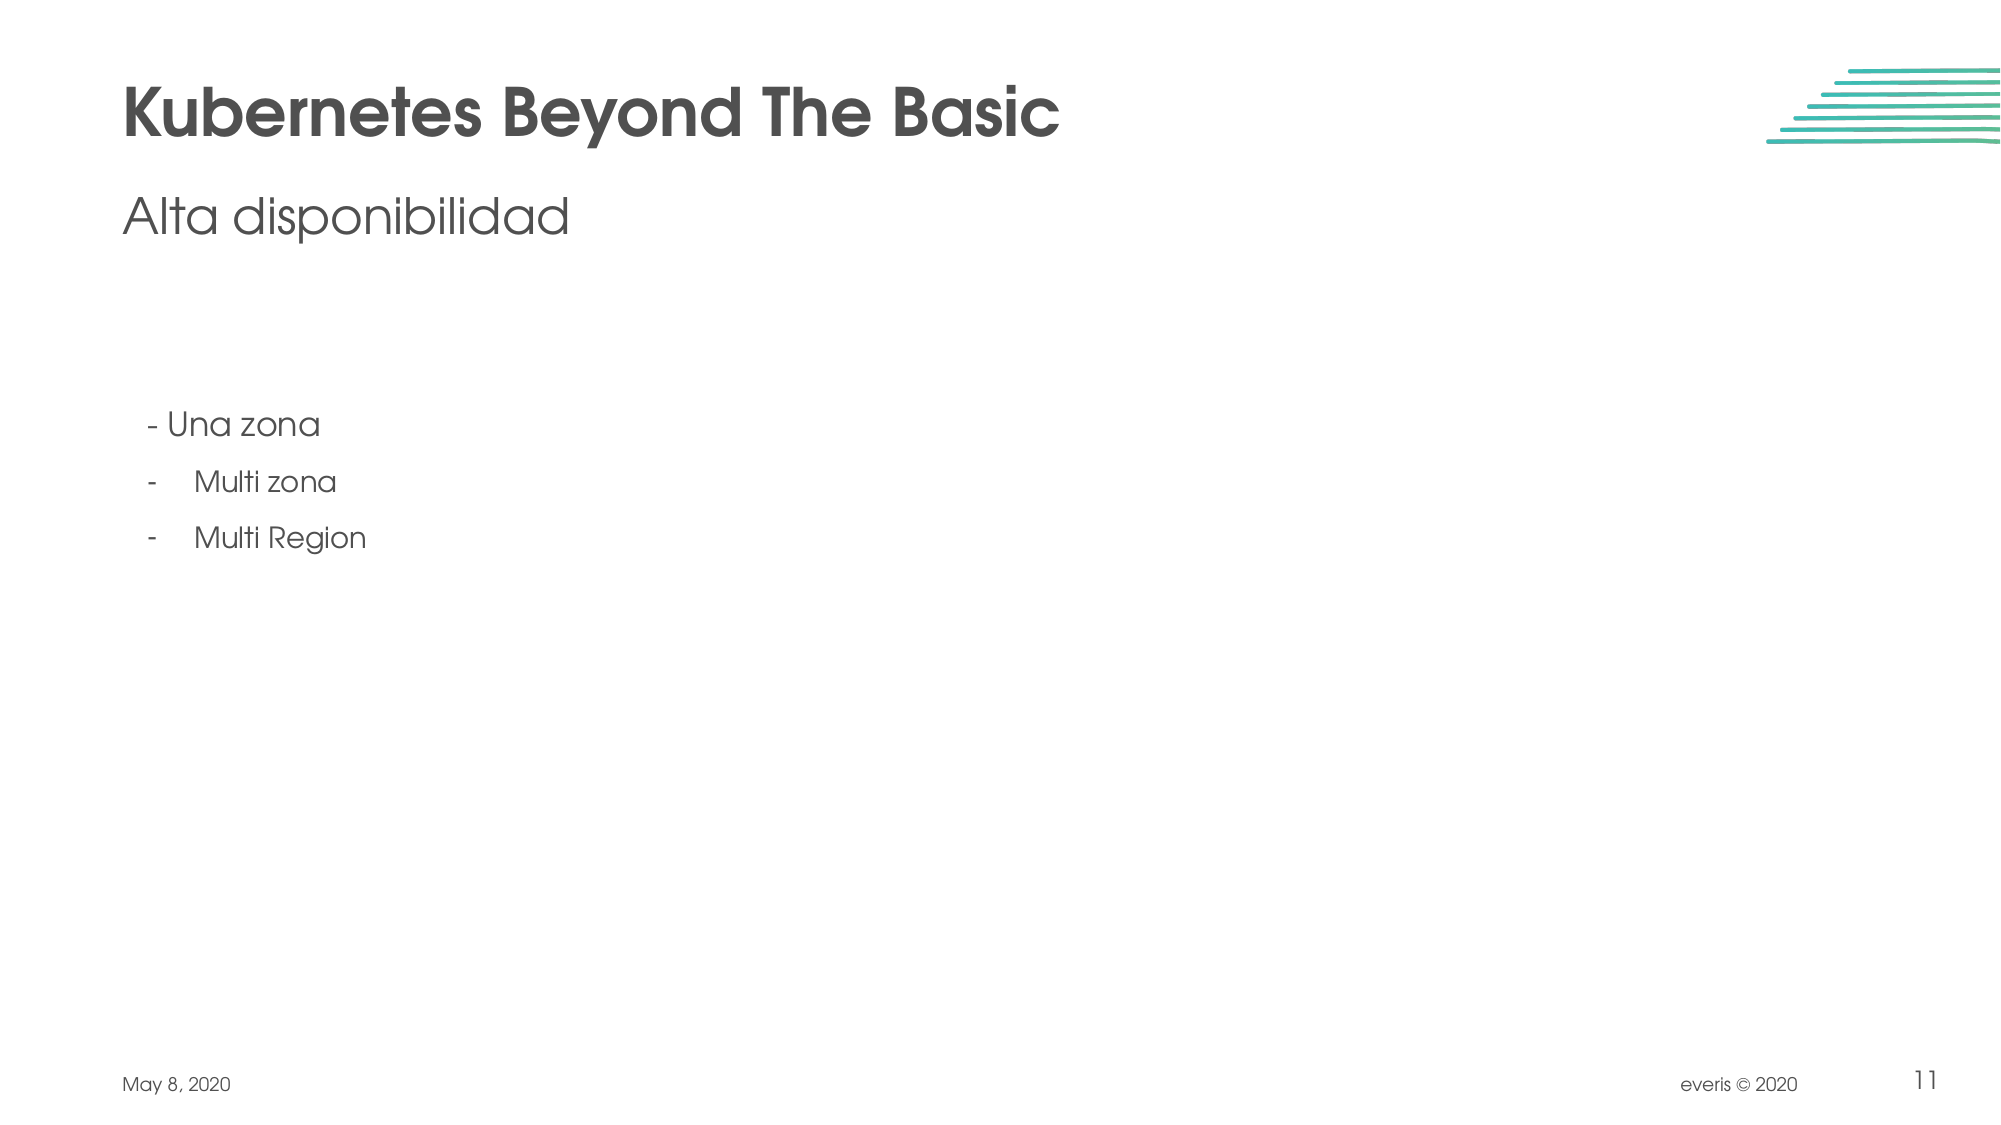

Kubernetes Beyond The Basic

Alta disponibilidad

- Una zona
Multi zona
Multi Region
May 8, 2020
everis © 2020
11